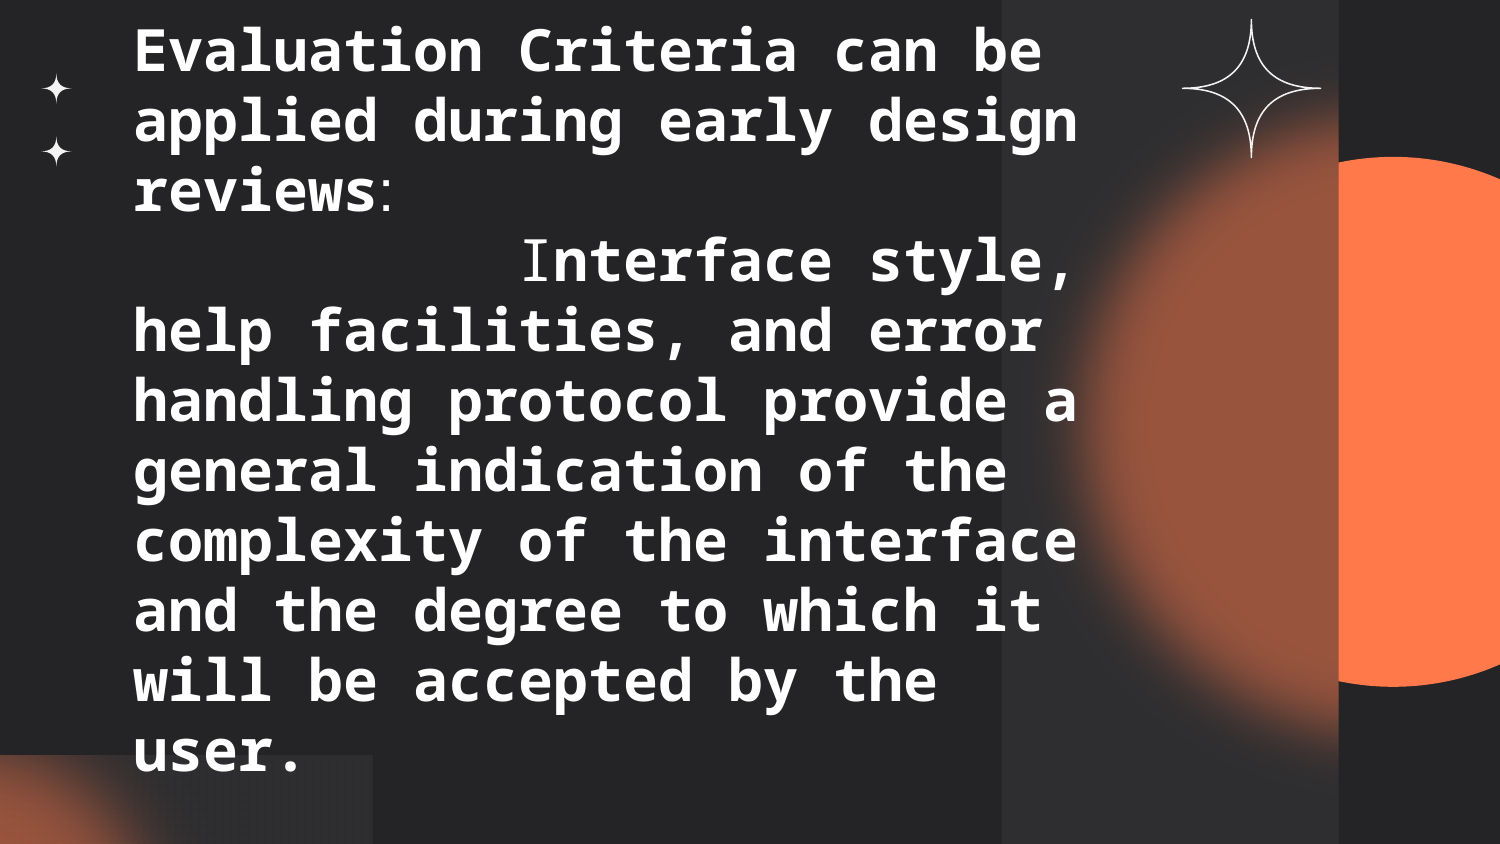

# Evaluation Criteria can be applied during early design reviews: Interface style, help facilities, and error handling protocol provide a general indication of the complexity of the interface and the degree to which it will be accepted by the user.